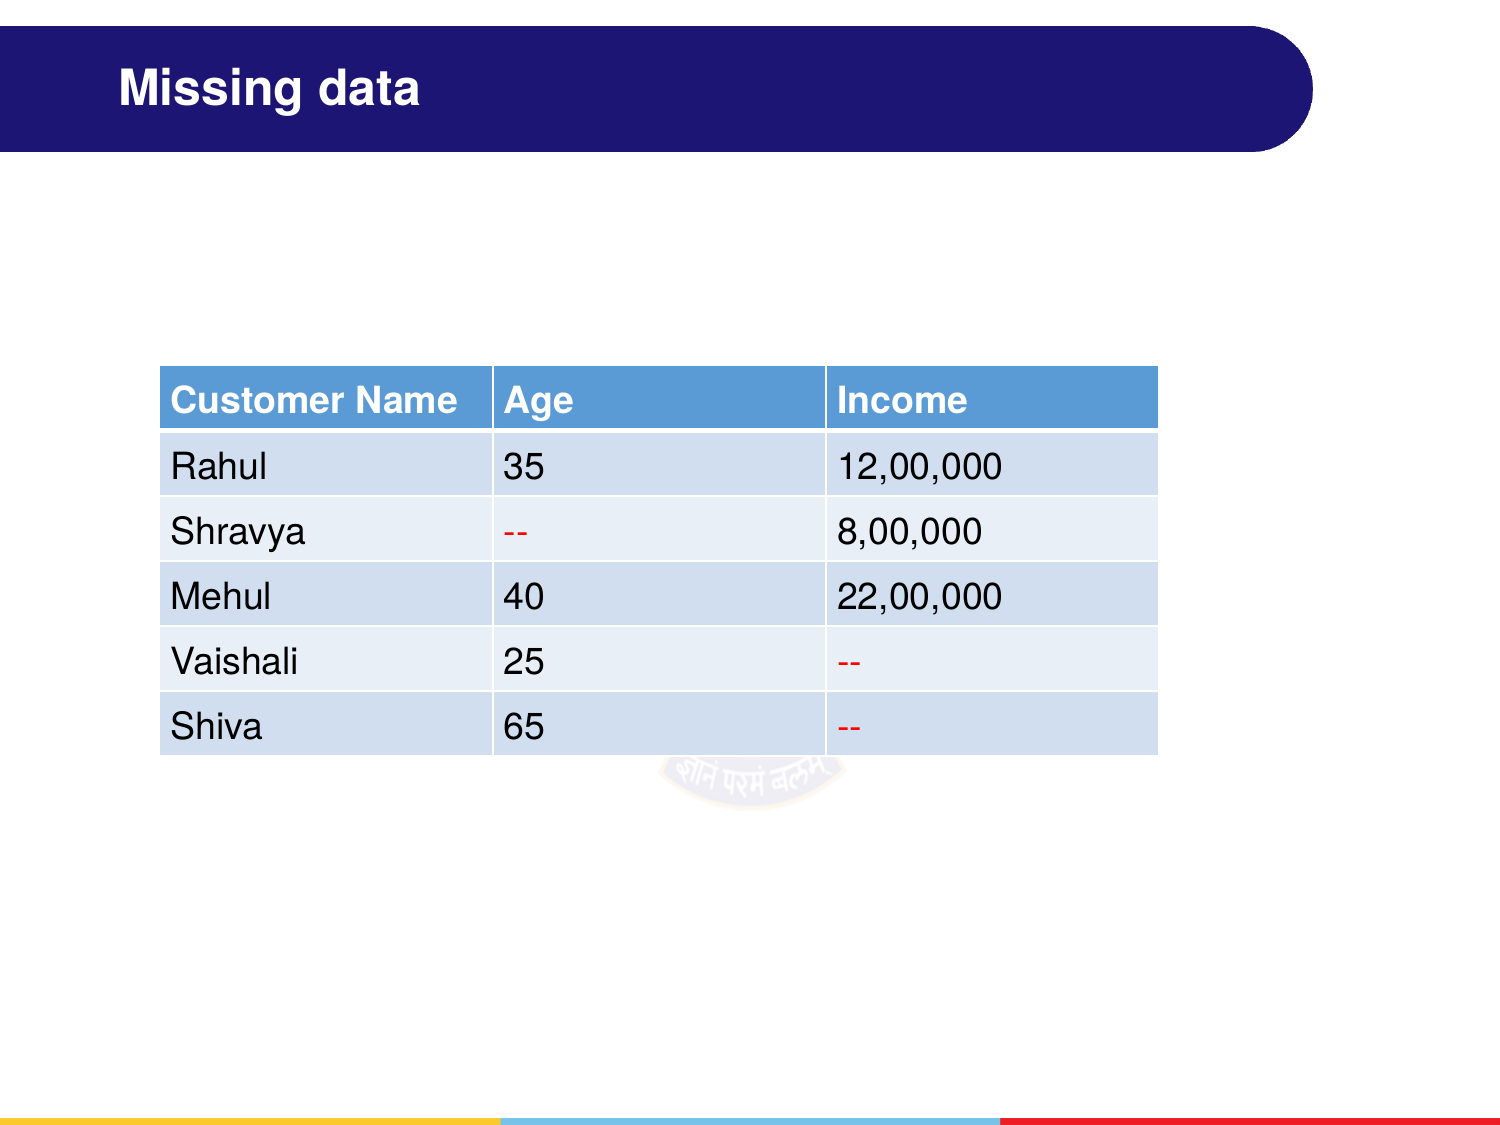

# Missing data
| Customer Name | Age | Income |
| --- | --- | --- |
| Rahul | 35 | 12,00,000 |
| Shravya | -- | 8,00,000 |
| Mehul | 40 | 22,00,000 |
| Vaishali | 25 | -- |
| Shiva | 65 | -- |